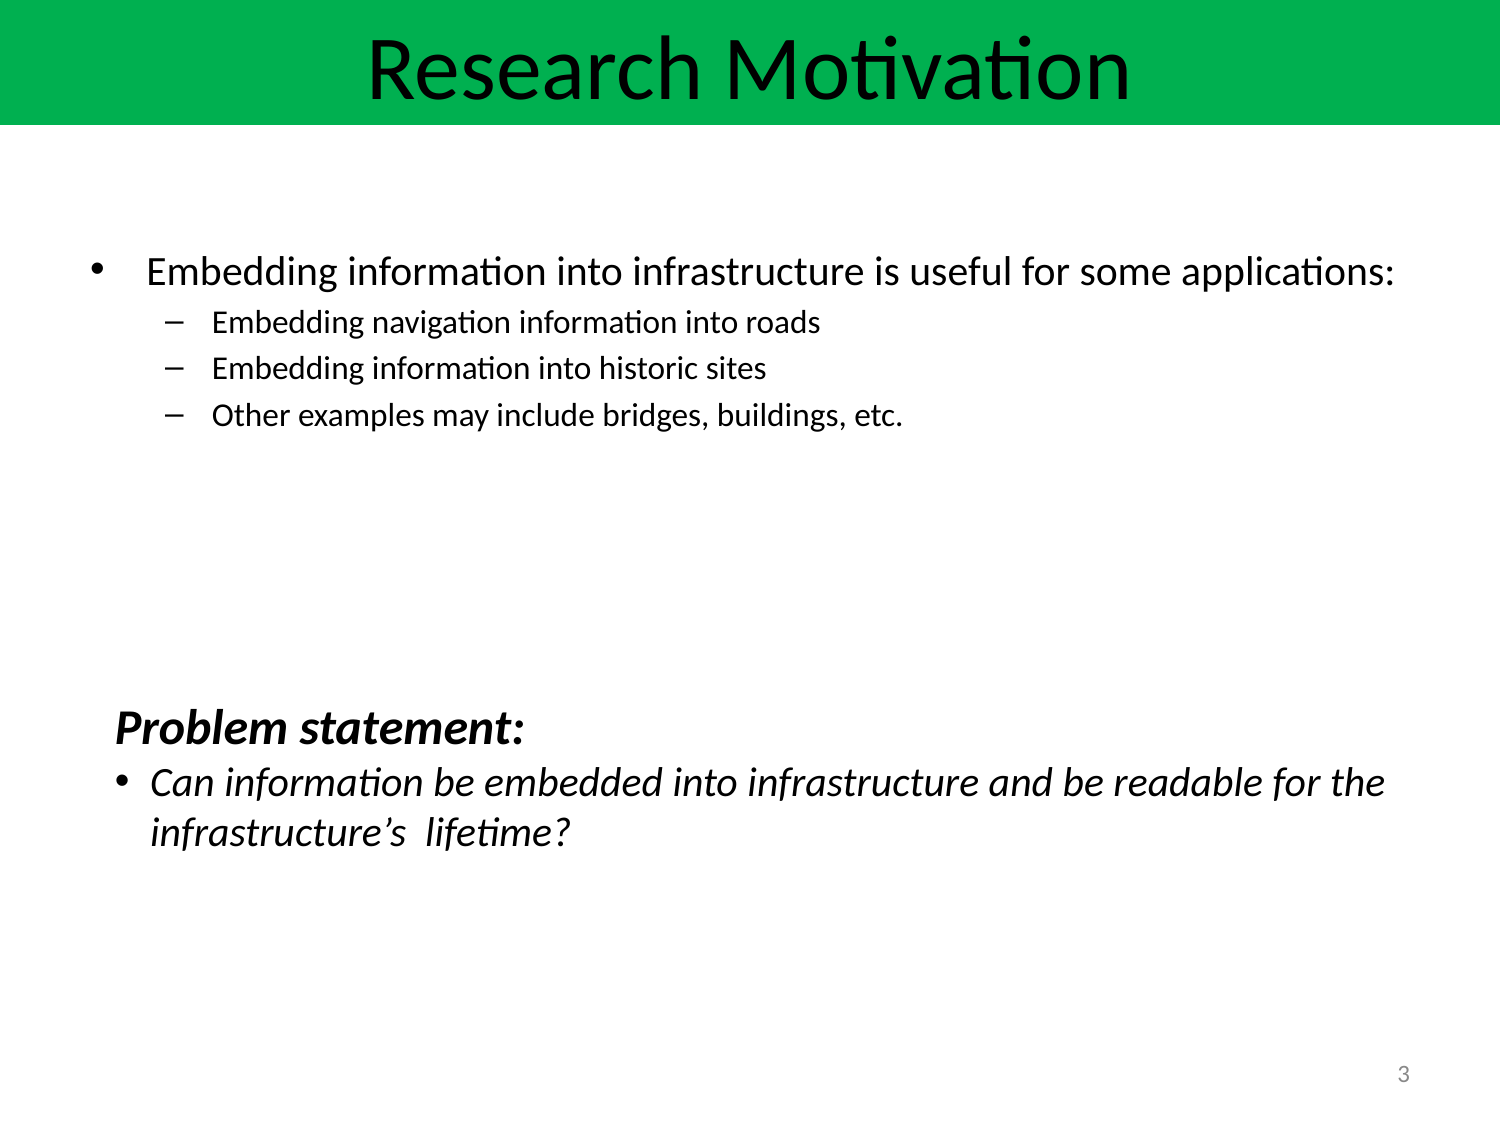

Research Motivation

Embedding information into infrastructure is useful for some applications:
Embedding navigation information into roads
Embedding information into historic sites
Other examples may include bridges, buildings, etc.
Problem statement:
Can information be embedded into infrastructure and be readable for the infrastructure’s  lifetime?
3